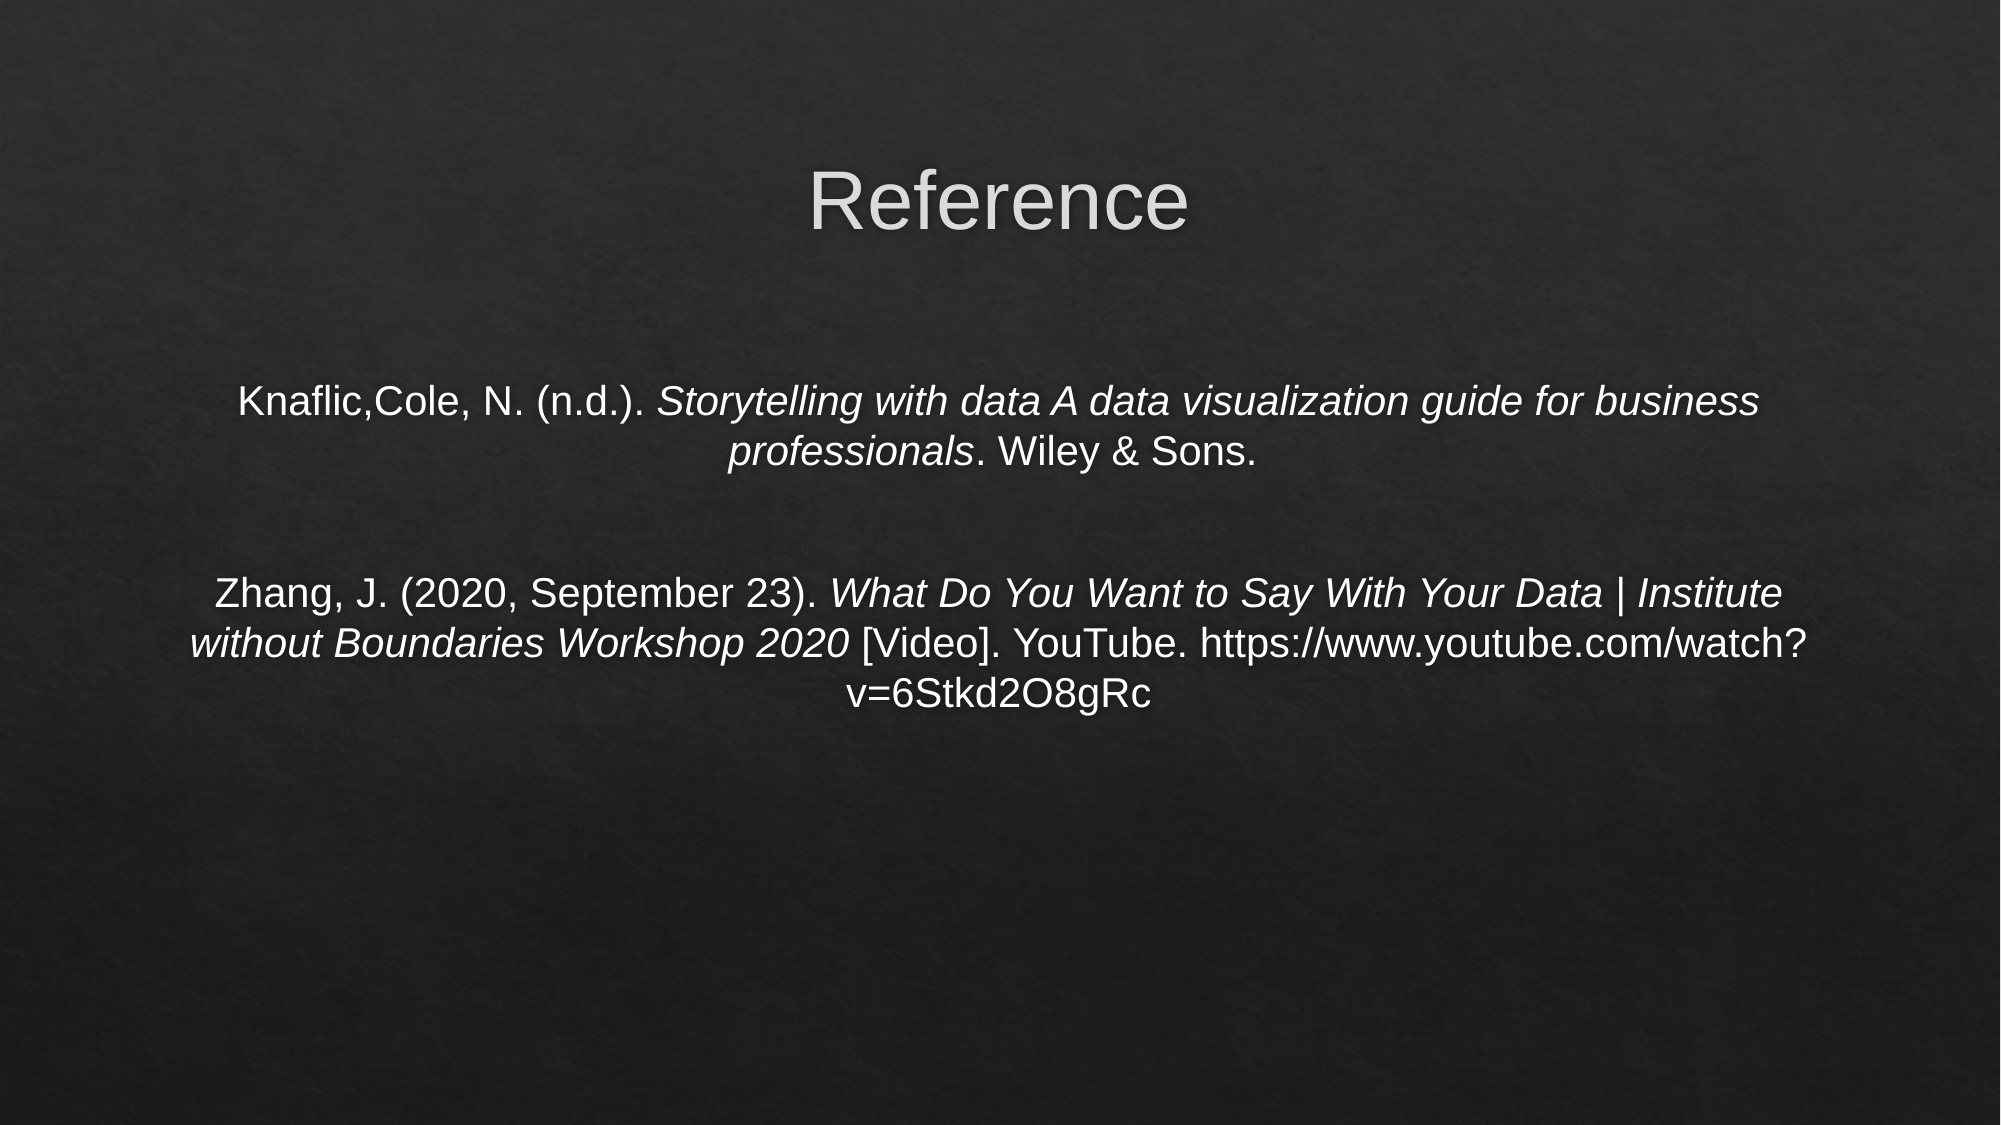

# Reference
Knaflic,Cole, N. (n.d.). Storytelling with data A data visualization guide for business professionals. Wiley & Sons.

Zhang, J. (2020, September 23). What Do You Want to Say With Your Data | Institute without Boundaries Workshop 2020 [Video]. YouTube. https://www.youtube.com/watch?v=6Stkd2O8gRc